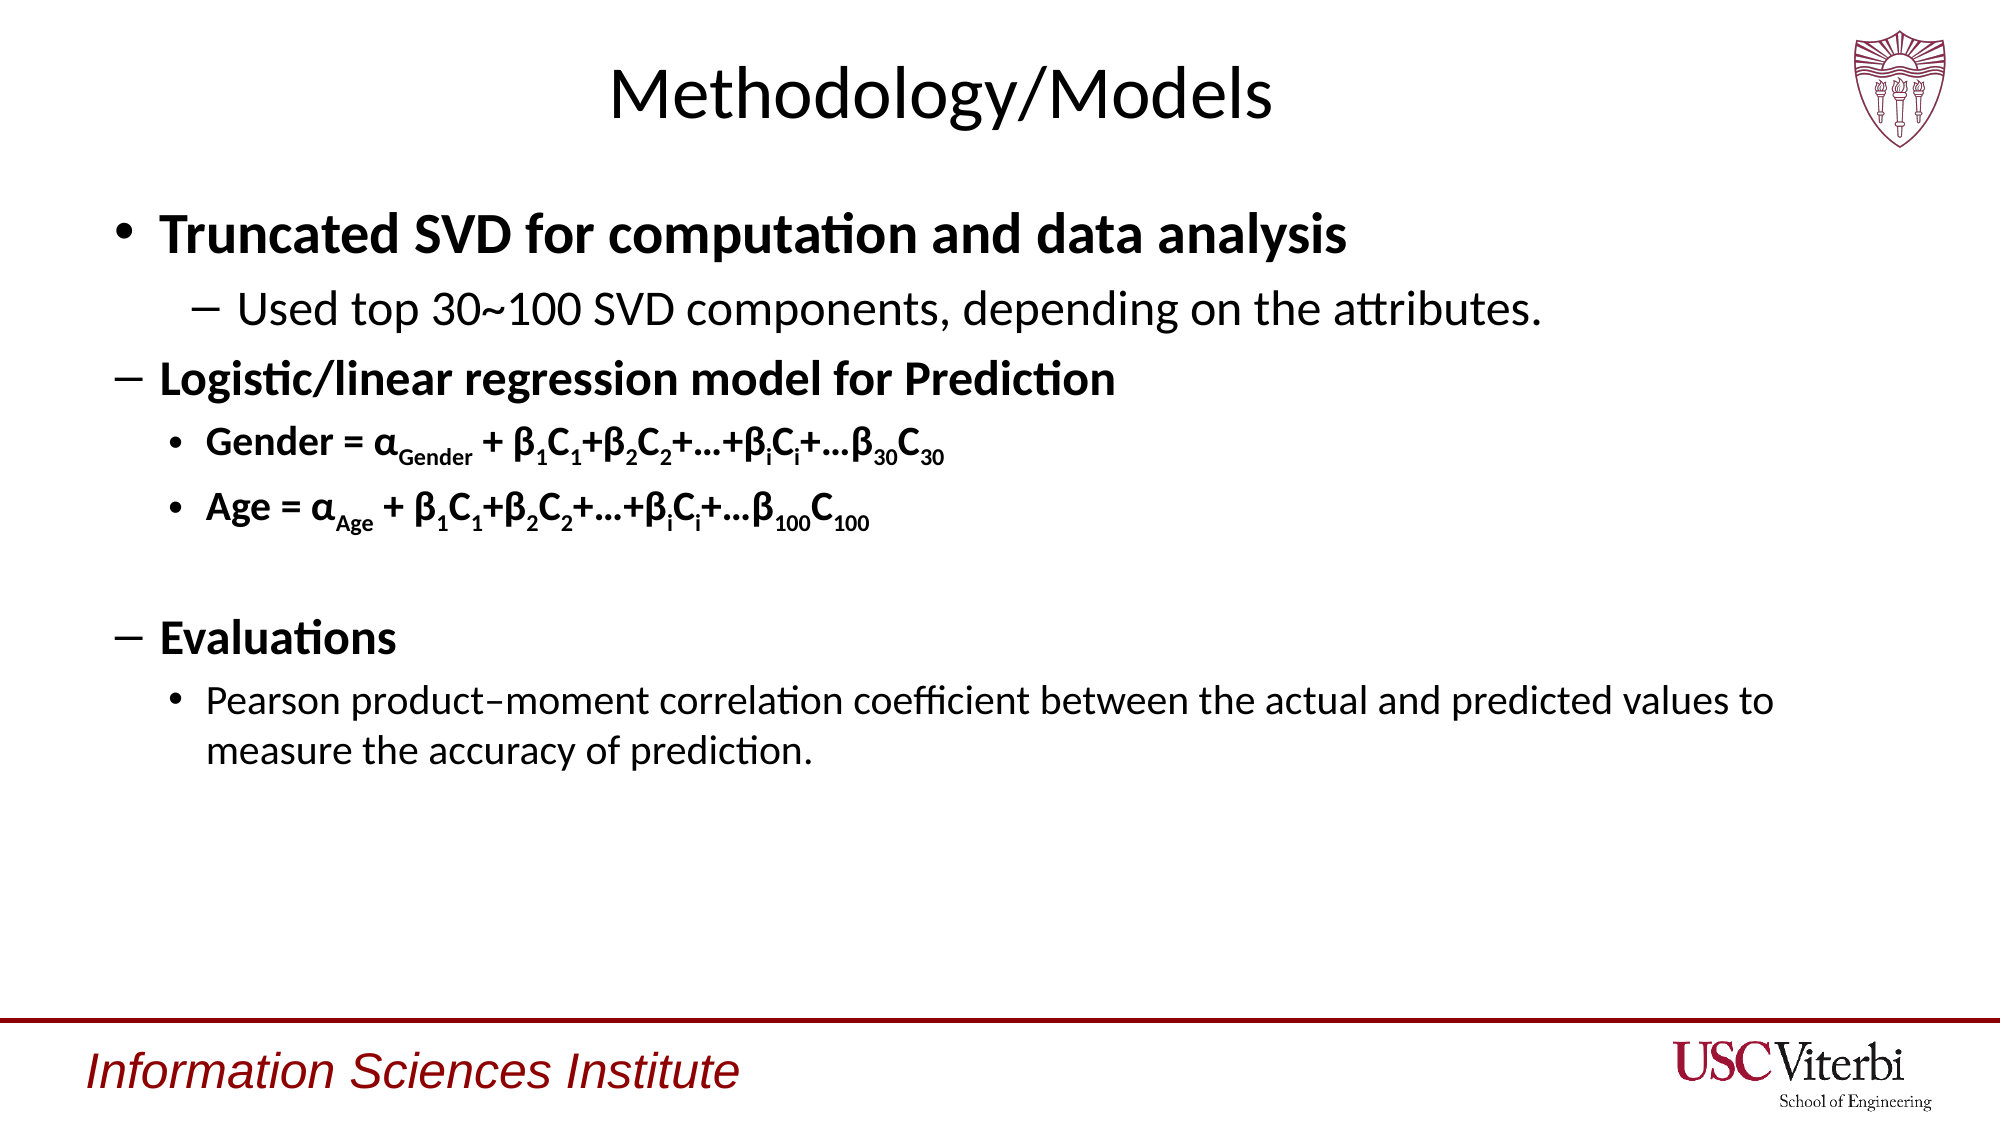

# Methodology/Models
Truncated SVD for computation and data analysis
Used top 30~100 SVD components, depending on the attributes.
Logistic/linear regression model for Prediction
Gender = αGender + β1C1+β2C2+…+βiCi+…β30C30
Age = αAge + β1C1+β2C2+…+βiCi+…β100C100

Evaluations
Pearson product–moment correlation coefficient between the actual and predicted values to measure the accuracy of prediction.